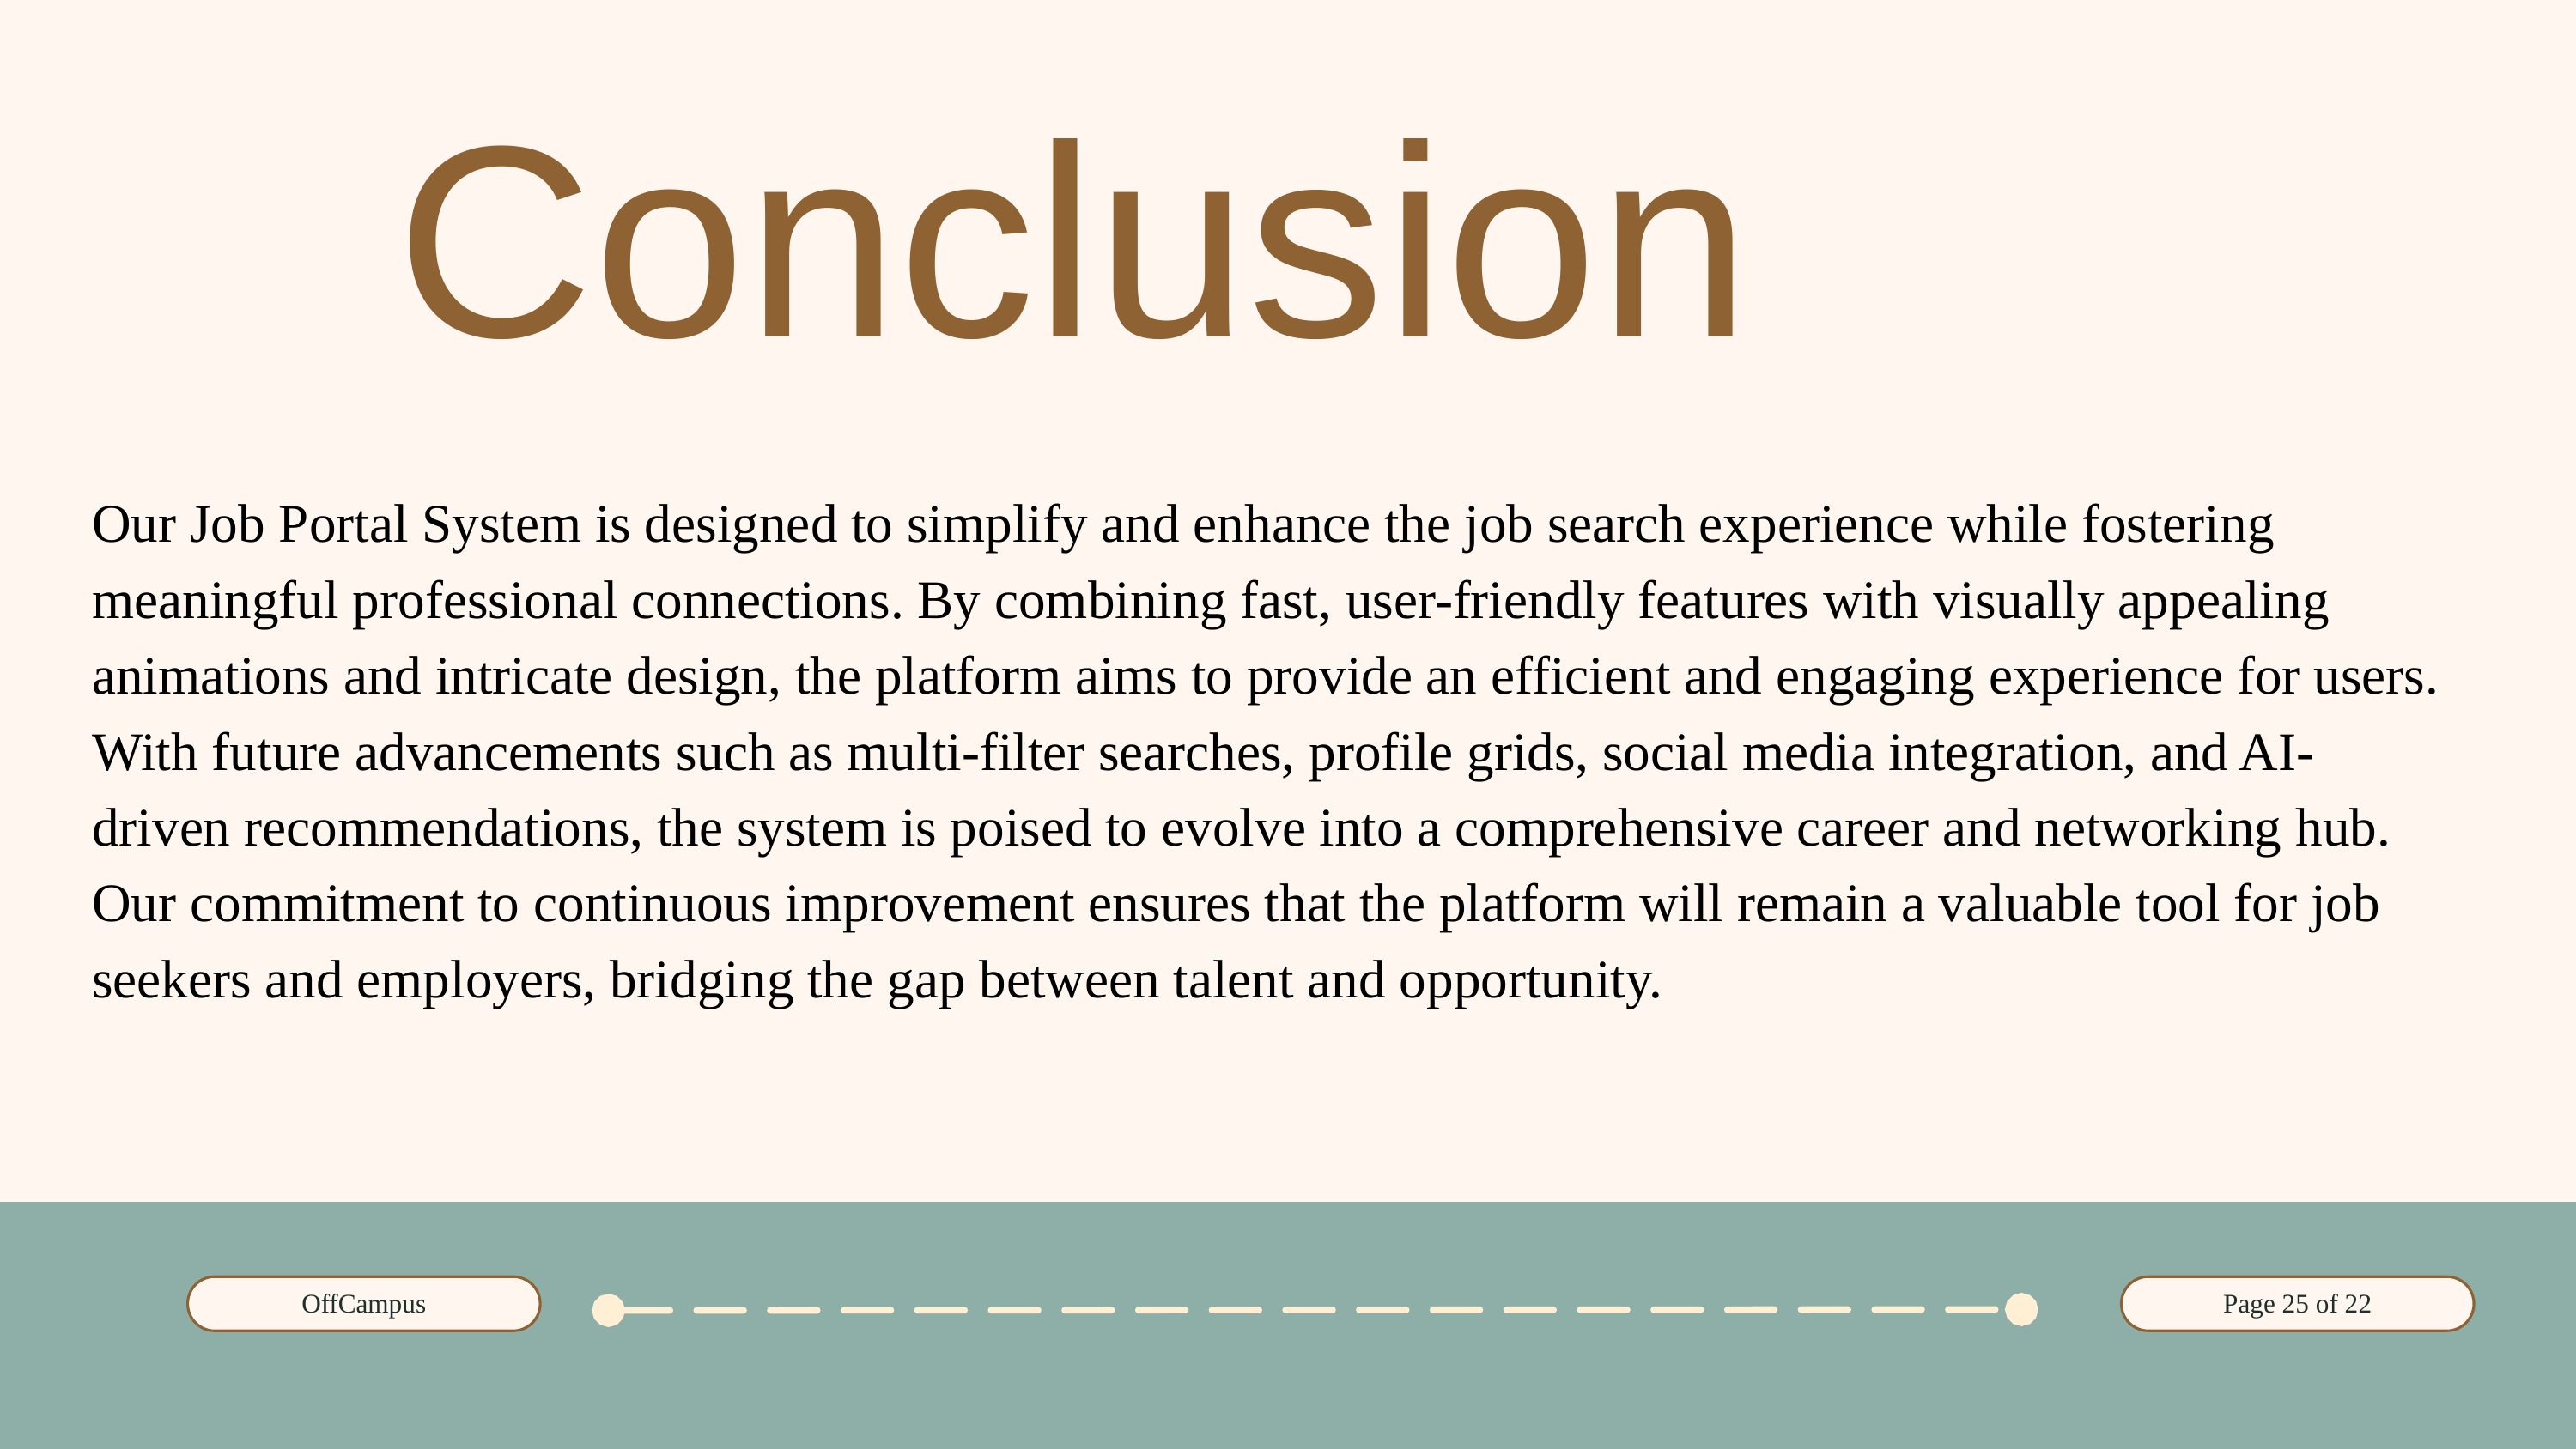

Conclusion
Our Job Portal System is designed to simplify and enhance the job search experience while fostering meaningful professional connections. By combining fast, user-friendly features with visually appealing animations and intricate design, the platform aims to provide an efficient and engaging experience for users.
With future advancements such as multi-filter searches, profile grids, social media integration, and AI-driven recommendations, the system is poised to evolve into a comprehensive career and networking hub. Our commitment to continuous improvement ensures that the platform will remain a valuable tool for job seekers and employers, bridging the gap between talent and opportunity.

OffCampus
Page 25 of 22